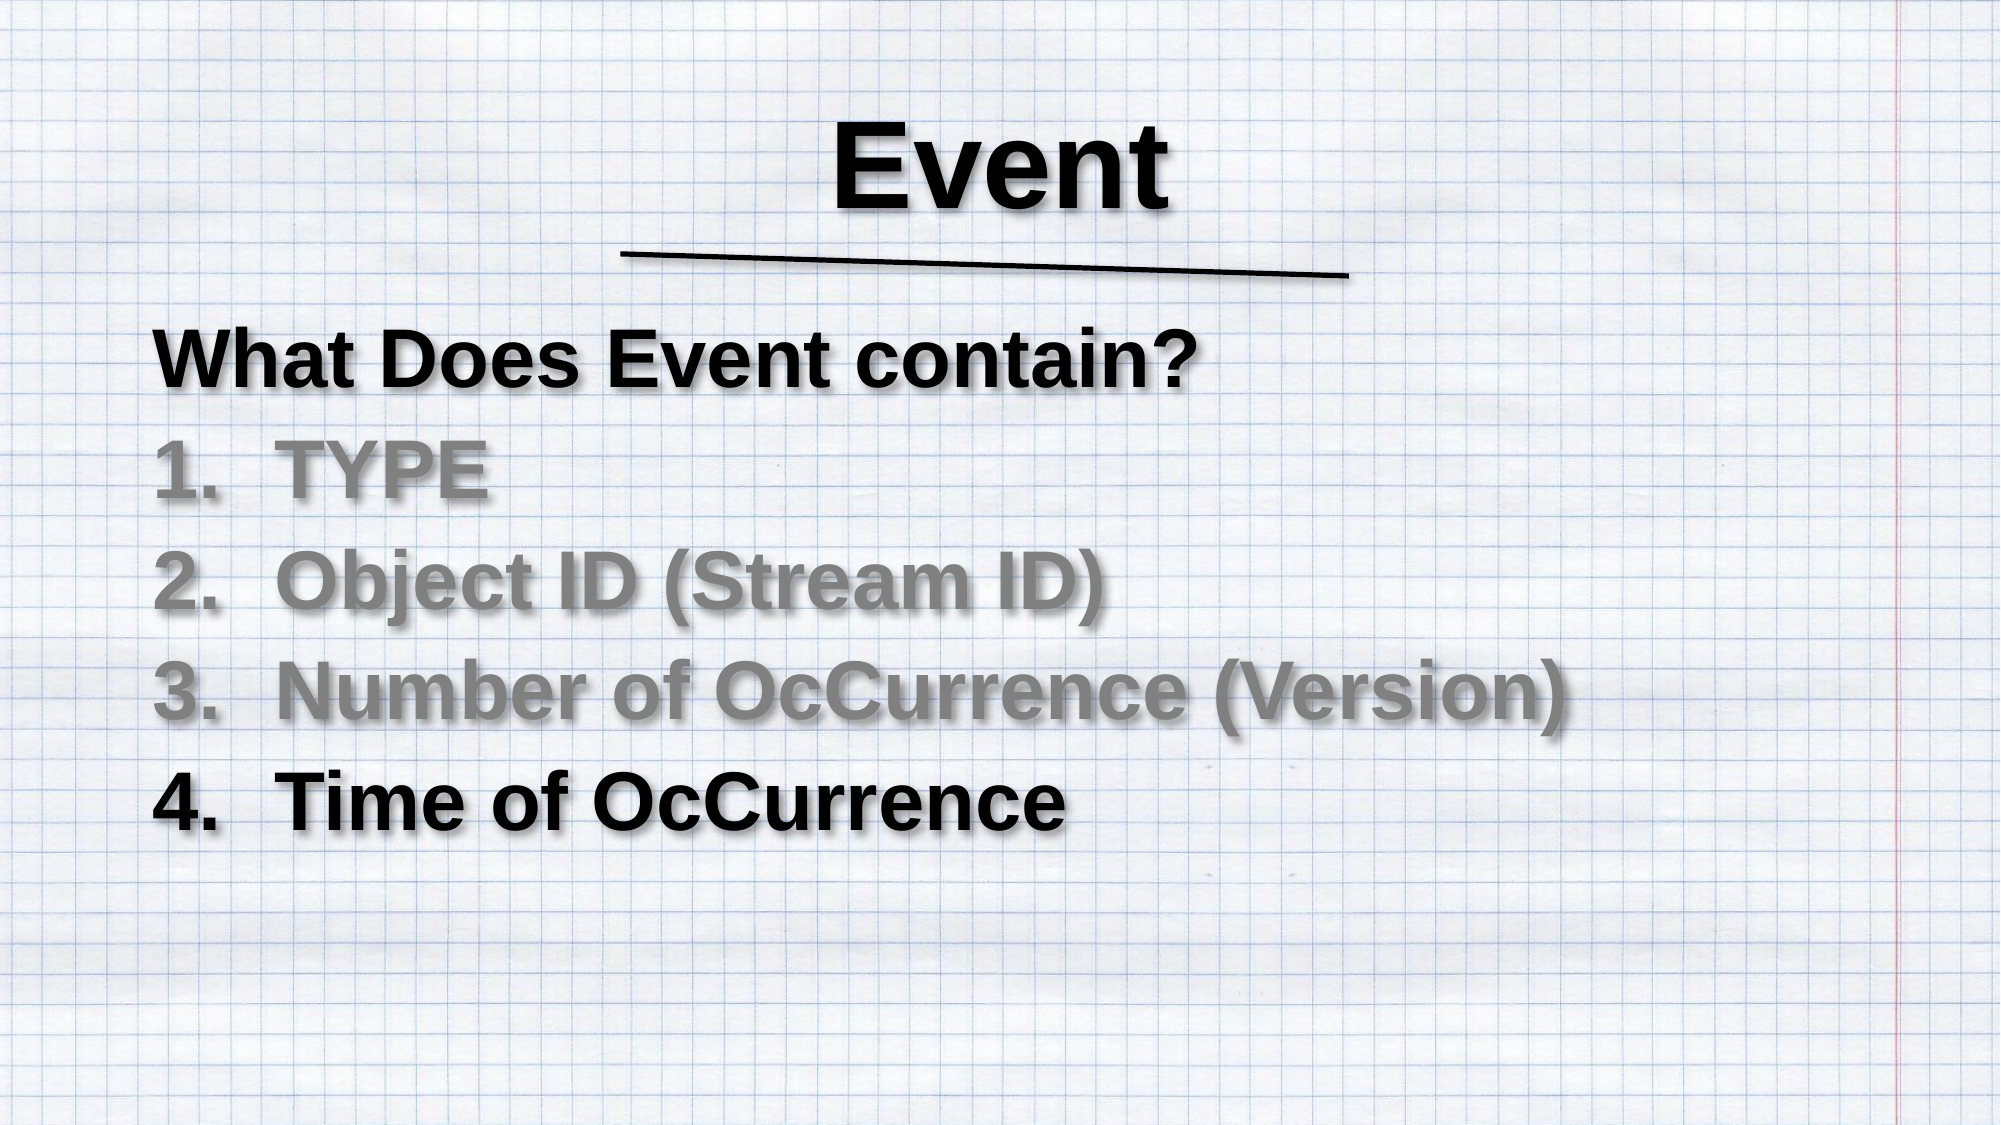

# Event
What Does Event contain?
TYPE
Object ID (Stream ID)
Number of OcCurrence (Version)
Time of OcCurrence